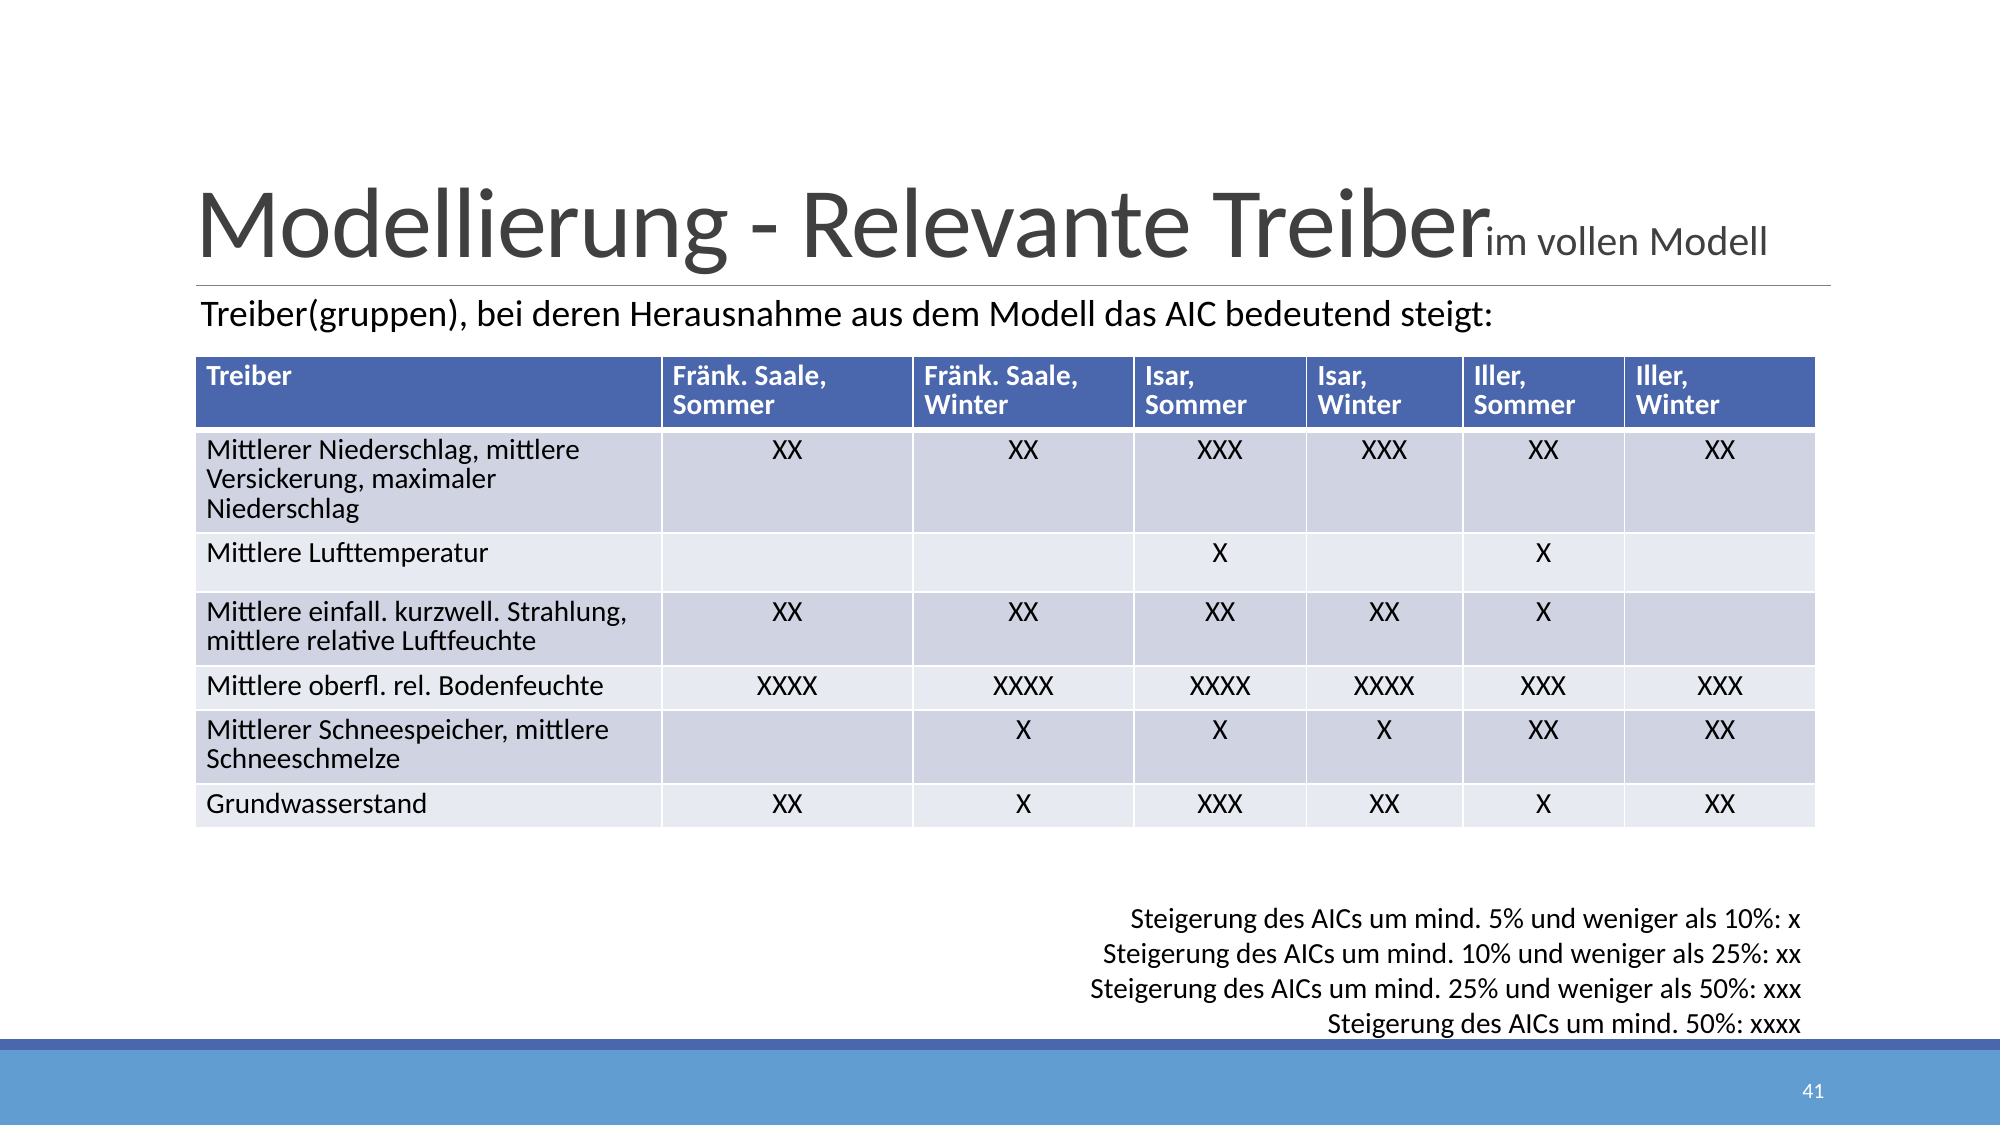

# Modellierung - Relevante Treiber
im vollen Modell
Treiber(gruppen), bei deren Herausnahme aus dem Modell das AIC bedeutend steigt:
| Treiber | Fränk. Saale, Sommer | Fränk. Saale, Winter | Isar, Sommer | Isar, Winter | Iller, Sommer | Iller, Winter |
| --- | --- | --- | --- | --- | --- | --- |
| Mittlerer Niederschlag, mittlere Versickerung, maximaler Niederschlag | XX | XX | XXX | XXX | XX | XX |
| Mittlere Lufttemperatur |  |  | X |  | X |  |
| Mittlere einfall. kurzwell. Strahlung, mittlere relative Luftfeuchte | XX | XX | XX | XX | X |  |
| Mittlere oberfl. rel. Bodenfeuchte | XXXX | XXXX | XXXX | XXXX | XXX | XXX |
| Mittlerer Schneespeicher, mittlere Schneeschmelze |  | X | X | X | XX | XX |
| Grundwasserstand | XX | X | XXX | XX | X | XX |
Steigerung des AICs um mind. 5% und weniger als 10%: x
Steigerung des AICs um mind. 10% und weniger als 25%: xx
Steigerung des AICs um mind. 25% und weniger als 50%: xxx
Steigerung des AICs um mind. 50%: xxxx
41